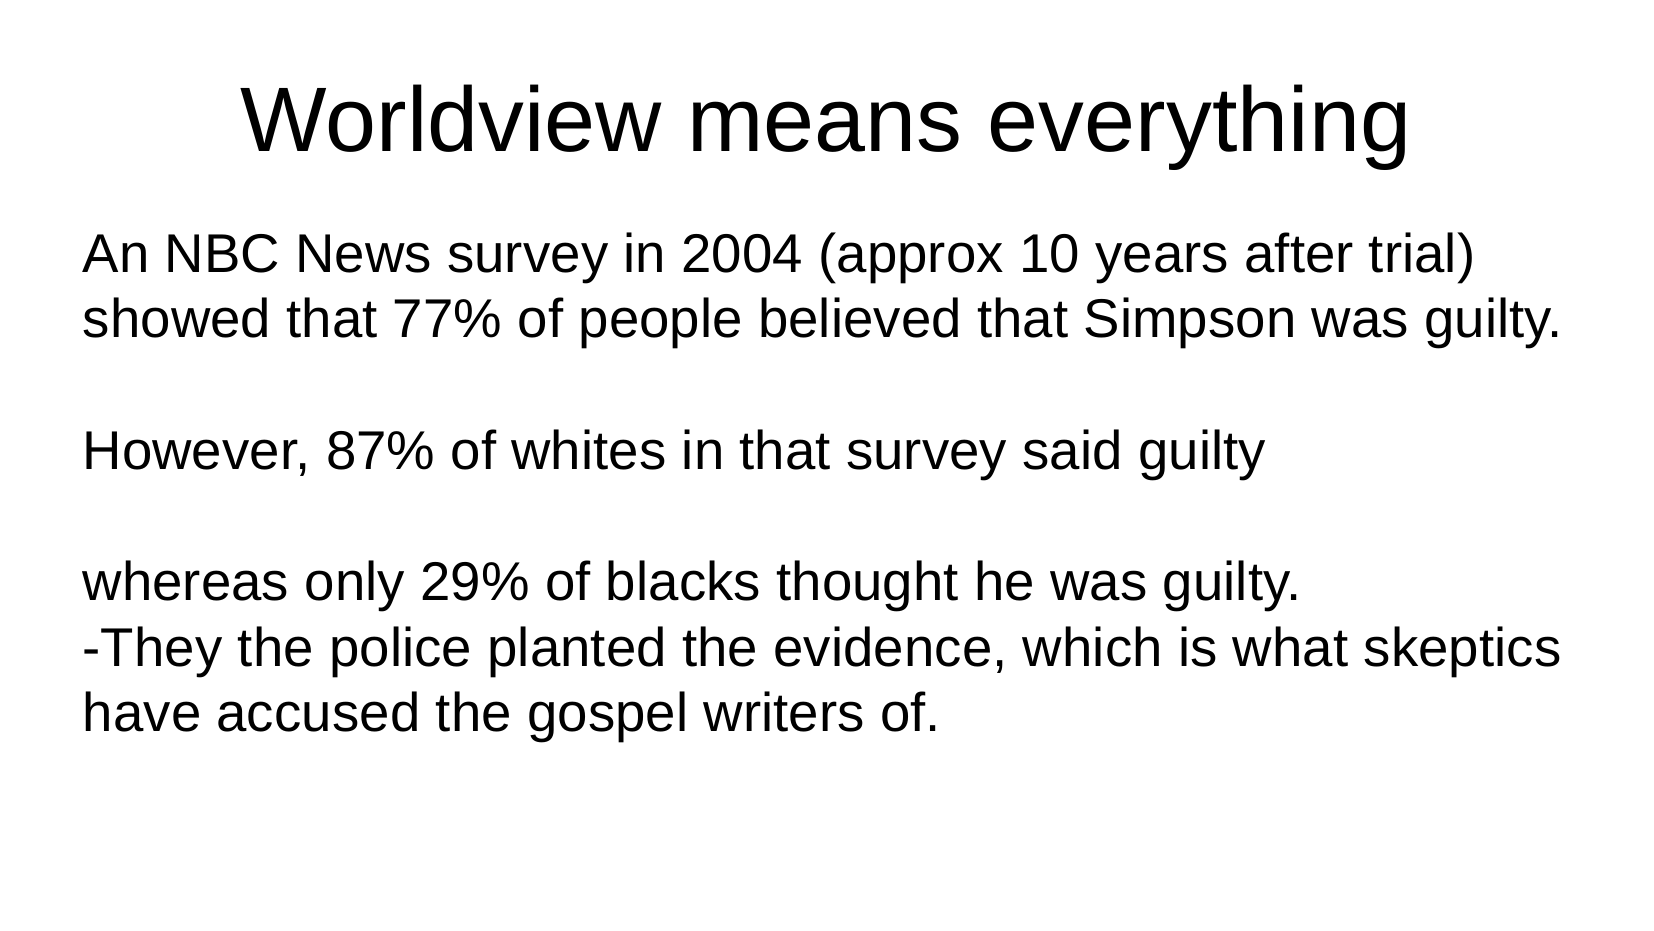

# Worldview means everything
An NBC News survey in 2004 (approx 10 years after trial) showed that 77% of people believed that Simpson was guilty.
However, 87% of whites in that survey said guilty
whereas only 29% of blacks thought he was guilty.
-They the police planted the evidence, which is what skeptics have accused the gospel writers of.